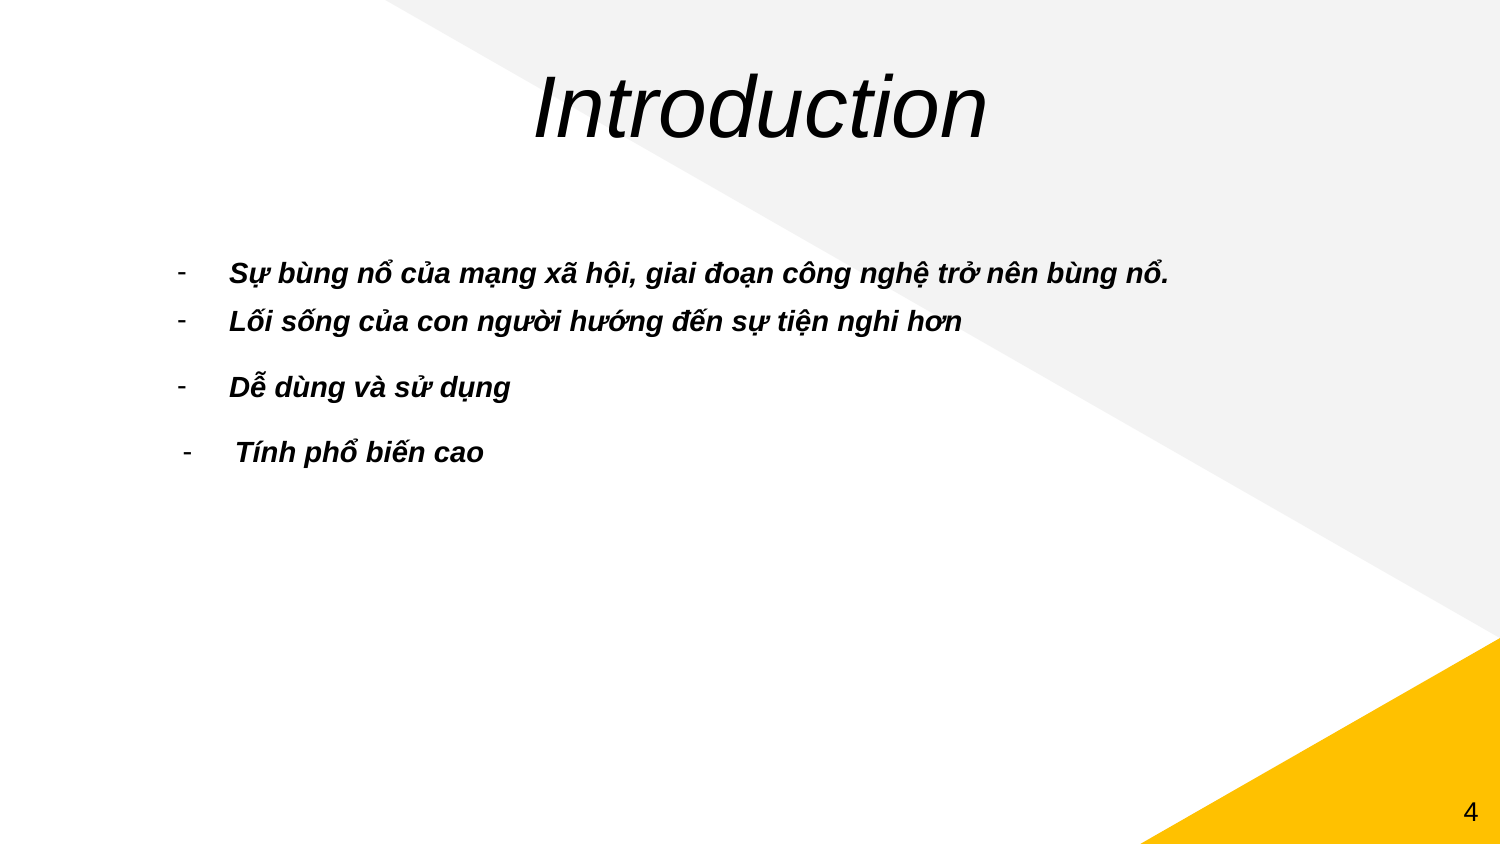

# Introduction
Sự bùng nổ của mạng xã hội, giai đoạn công nghệ trở nên bùng nổ.
Lối sống của con người hướng đến sự tiện nghi hơn
Dễ dùng và sử dụng
Tính phổ biến cao
4